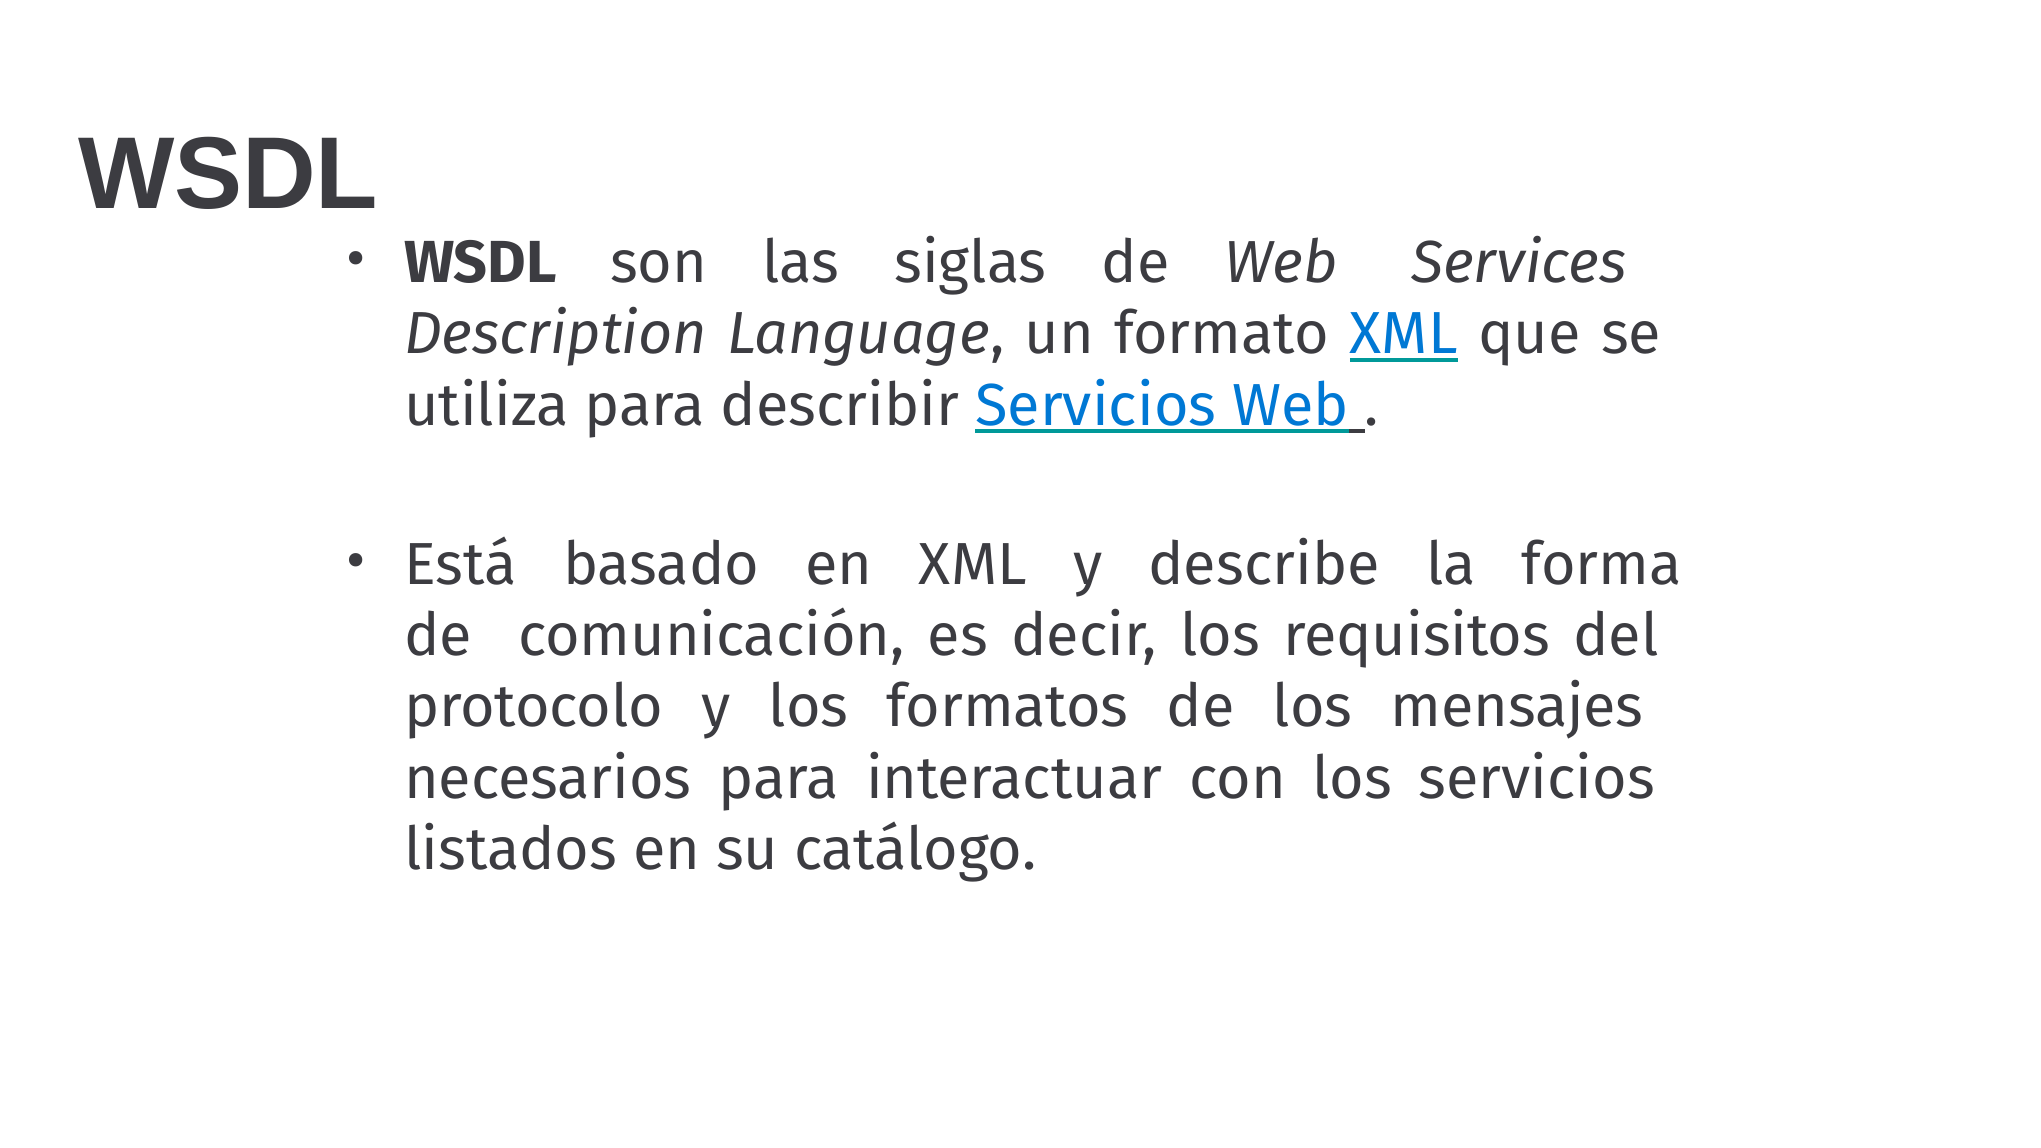

# WSDL
WSDL son las siglas de Web Services  Description Language, un formato XML que se  utiliza para describir Servicios Web .

Está basado en XML y describe la forma de  comunicación, es decir, los requisitos del  protocolo y los formatos de los mensajes  necesarios para interactuar con los servicios  listados en su catálogo.